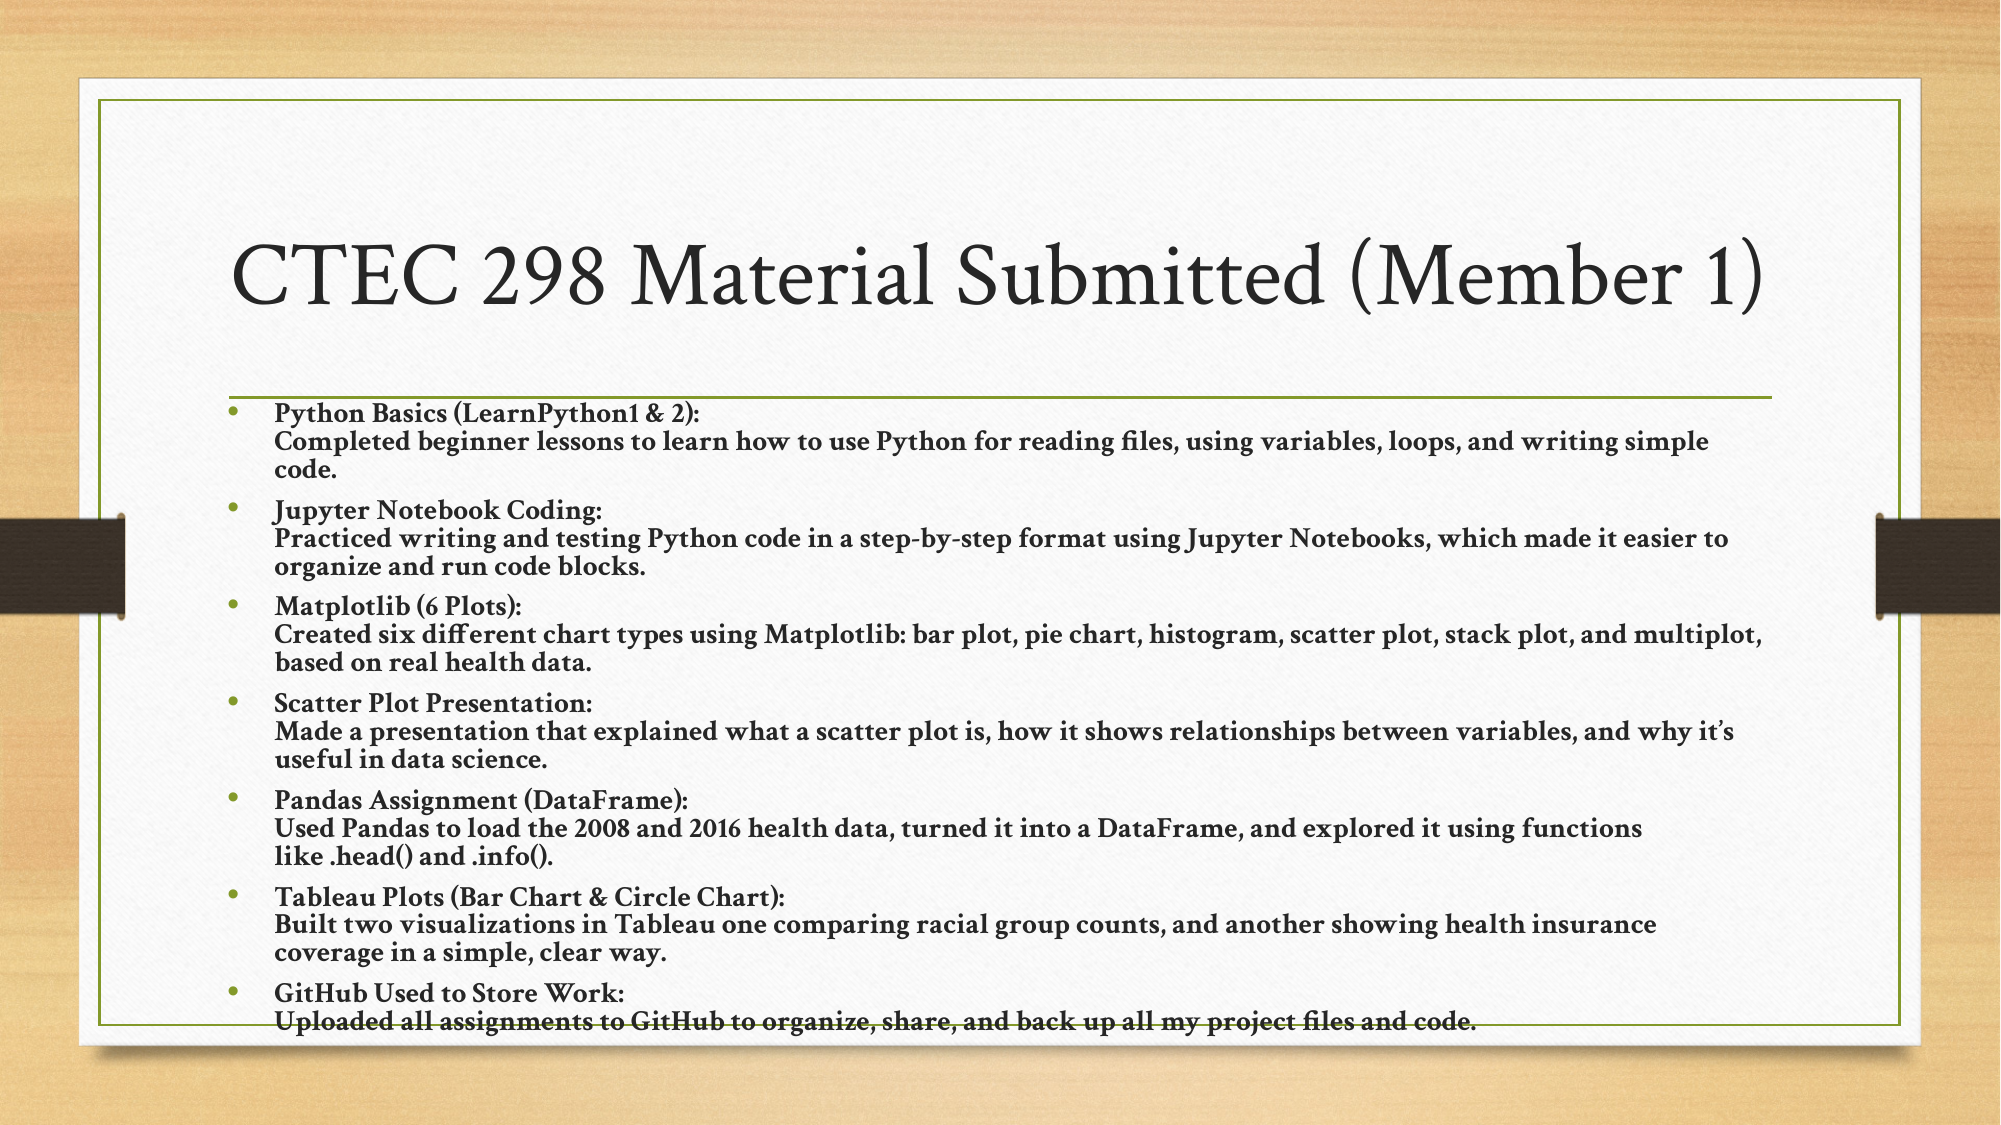

# CTEC 298 Material Submitted (Member 1)
Python Basics (LearnPython1 & 2):
Completed beginner lessons to learn how to use Python for reading files, using variables, loops, and writing simple code.
Jupyter Notebook Coding:
Practiced writing and testing Python code in a step-by-step format using Jupyter Notebooks, which made it easier to organize and run code blocks.
Matplotlib (6 Plots):
Created six different chart types using Matplotlib: bar plot, pie chart, histogram, scatter plot, stack plot, and multiplot, based on real health data.
Scatter Plot Presentation:
Made a presentation that explained what a scatter plot is, how it shows relationships between variables, and why it’s useful in data science.
Pandas Assignment (DataFrame):
Used Pandas to load the 2008 and 2016 health data, turned it into a DataFrame, and explored it using functions like .head() and .info().
Tableau Plots (Bar Chart & Circle Chart):
Built two visualizations in Tableau one comparing racial group counts, and another showing health insurance coverage in a simple, clear way.
GitHub Used to Store Work:
Uploaded all assignments to GitHub to organize, share, and back up all my project files and code.